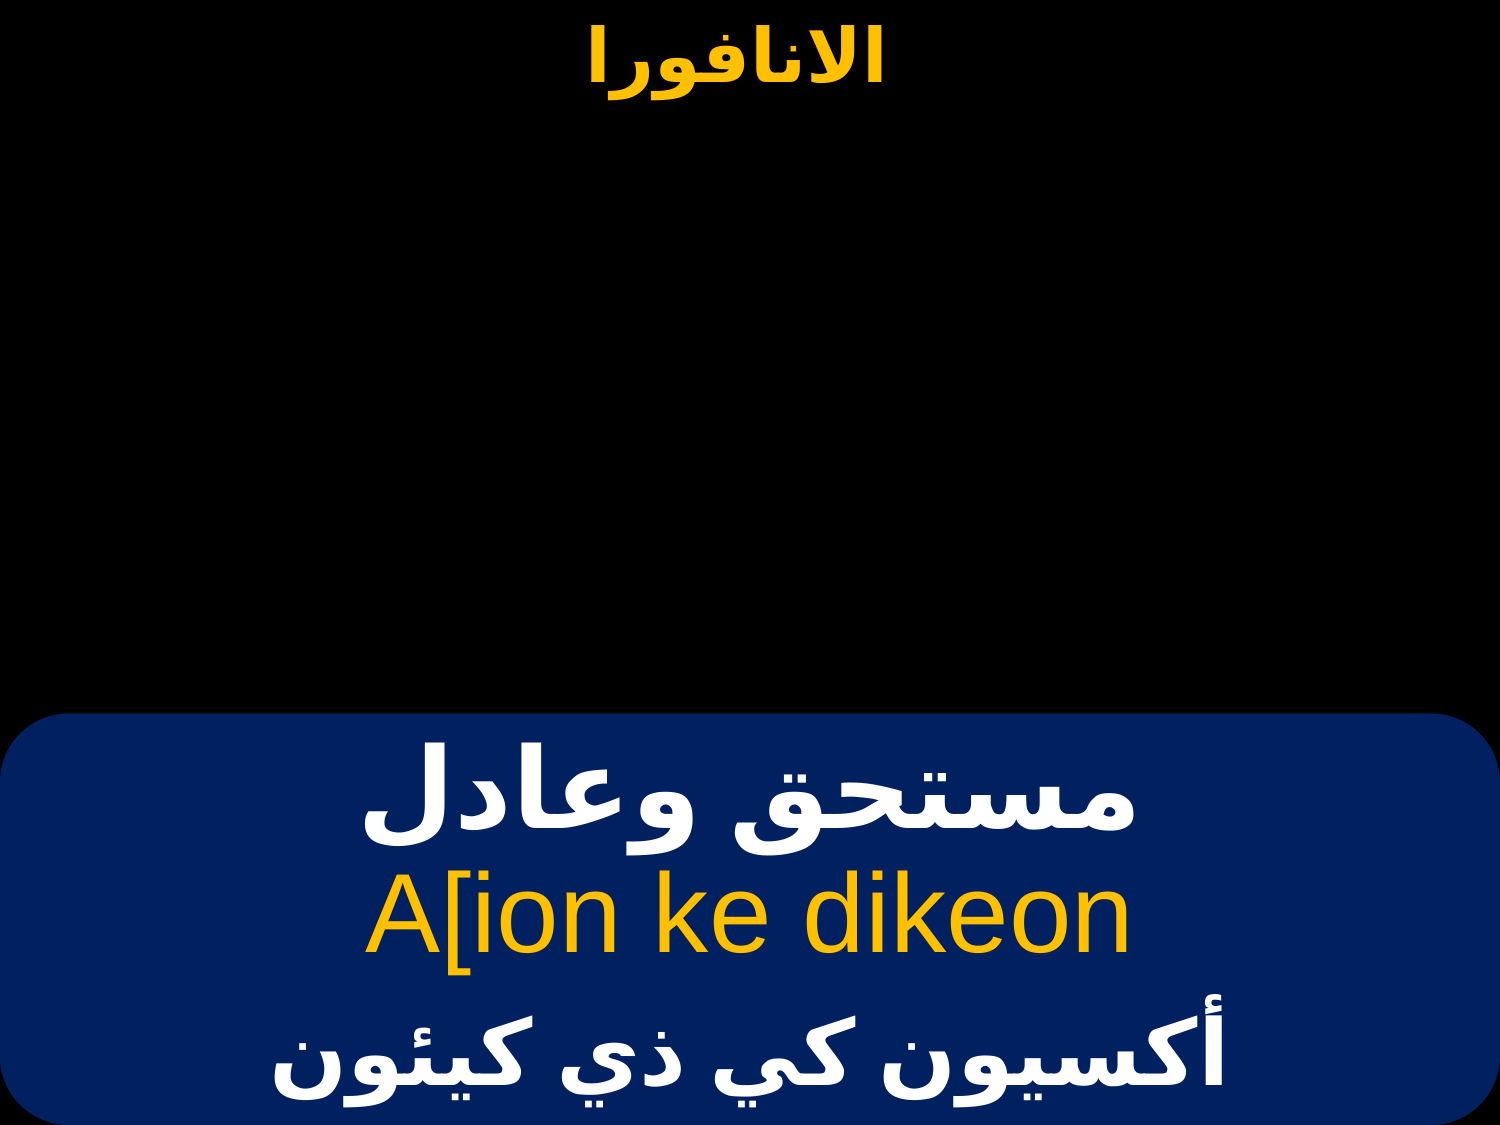

# مستحق وعادل
A[ion ke dikeon
أكسيون كي ذي كيئون